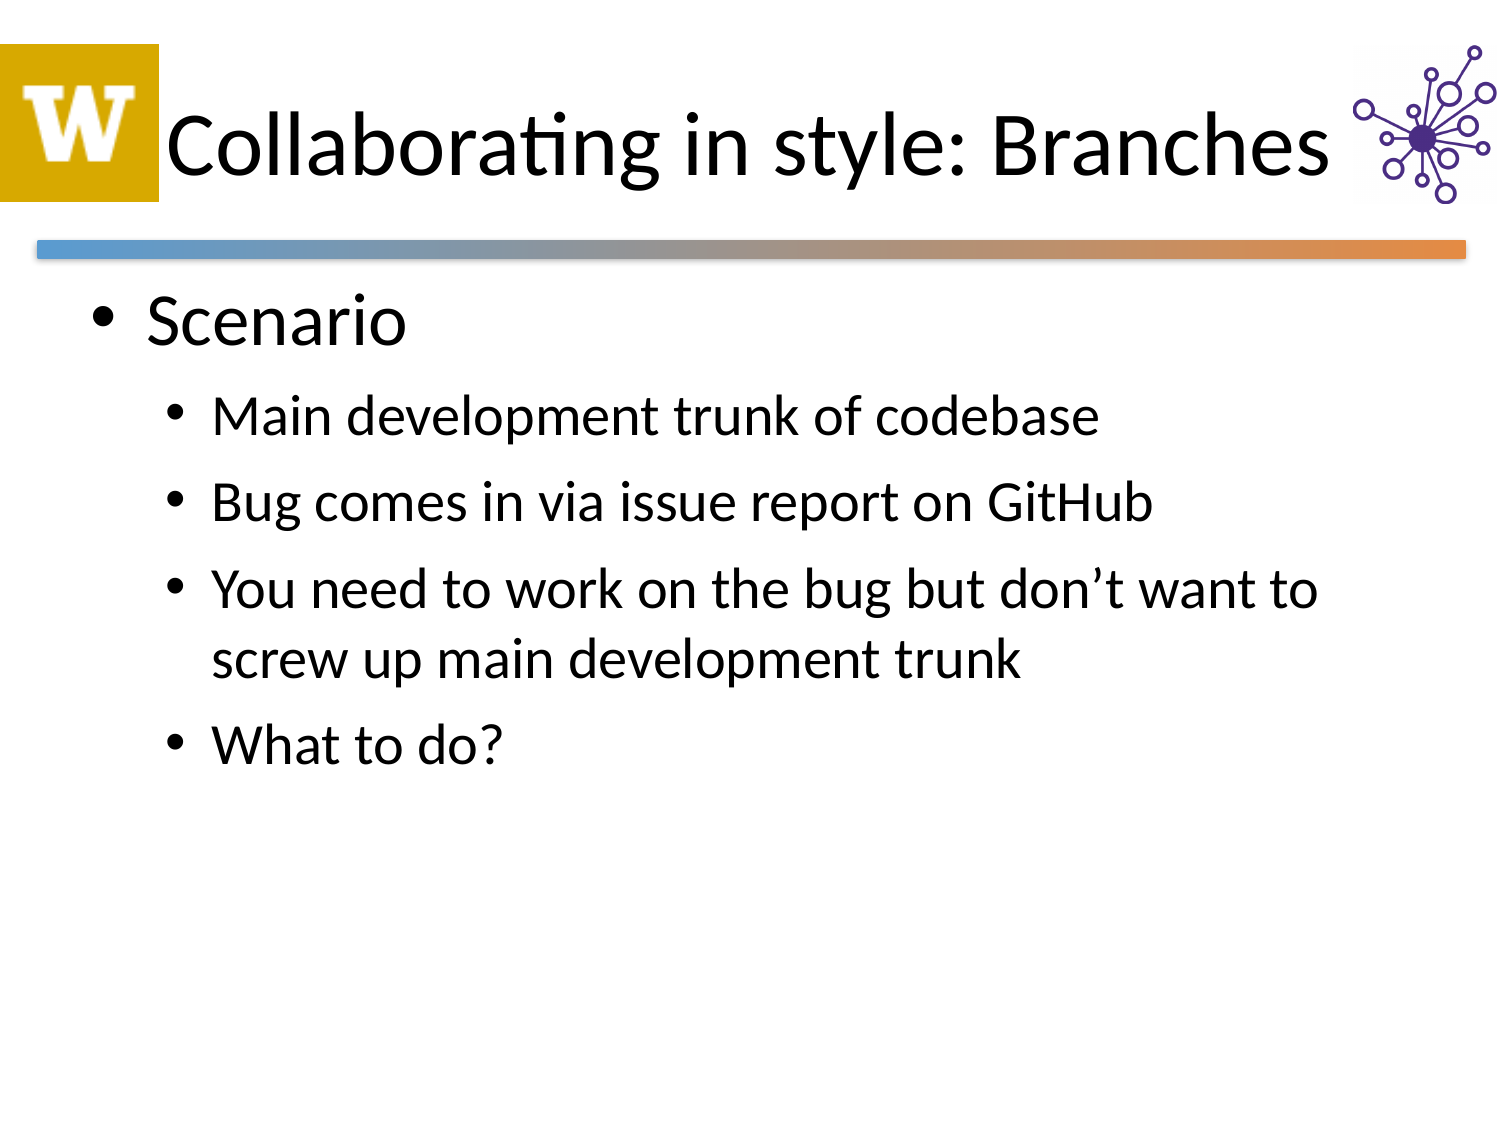

# Collaborating in style: Branches
Scenario
Main development trunk of codebase
Bug comes in via issue report on GitHub
You need to work on the bug but don’t want to screw up main development trunk
What to do?